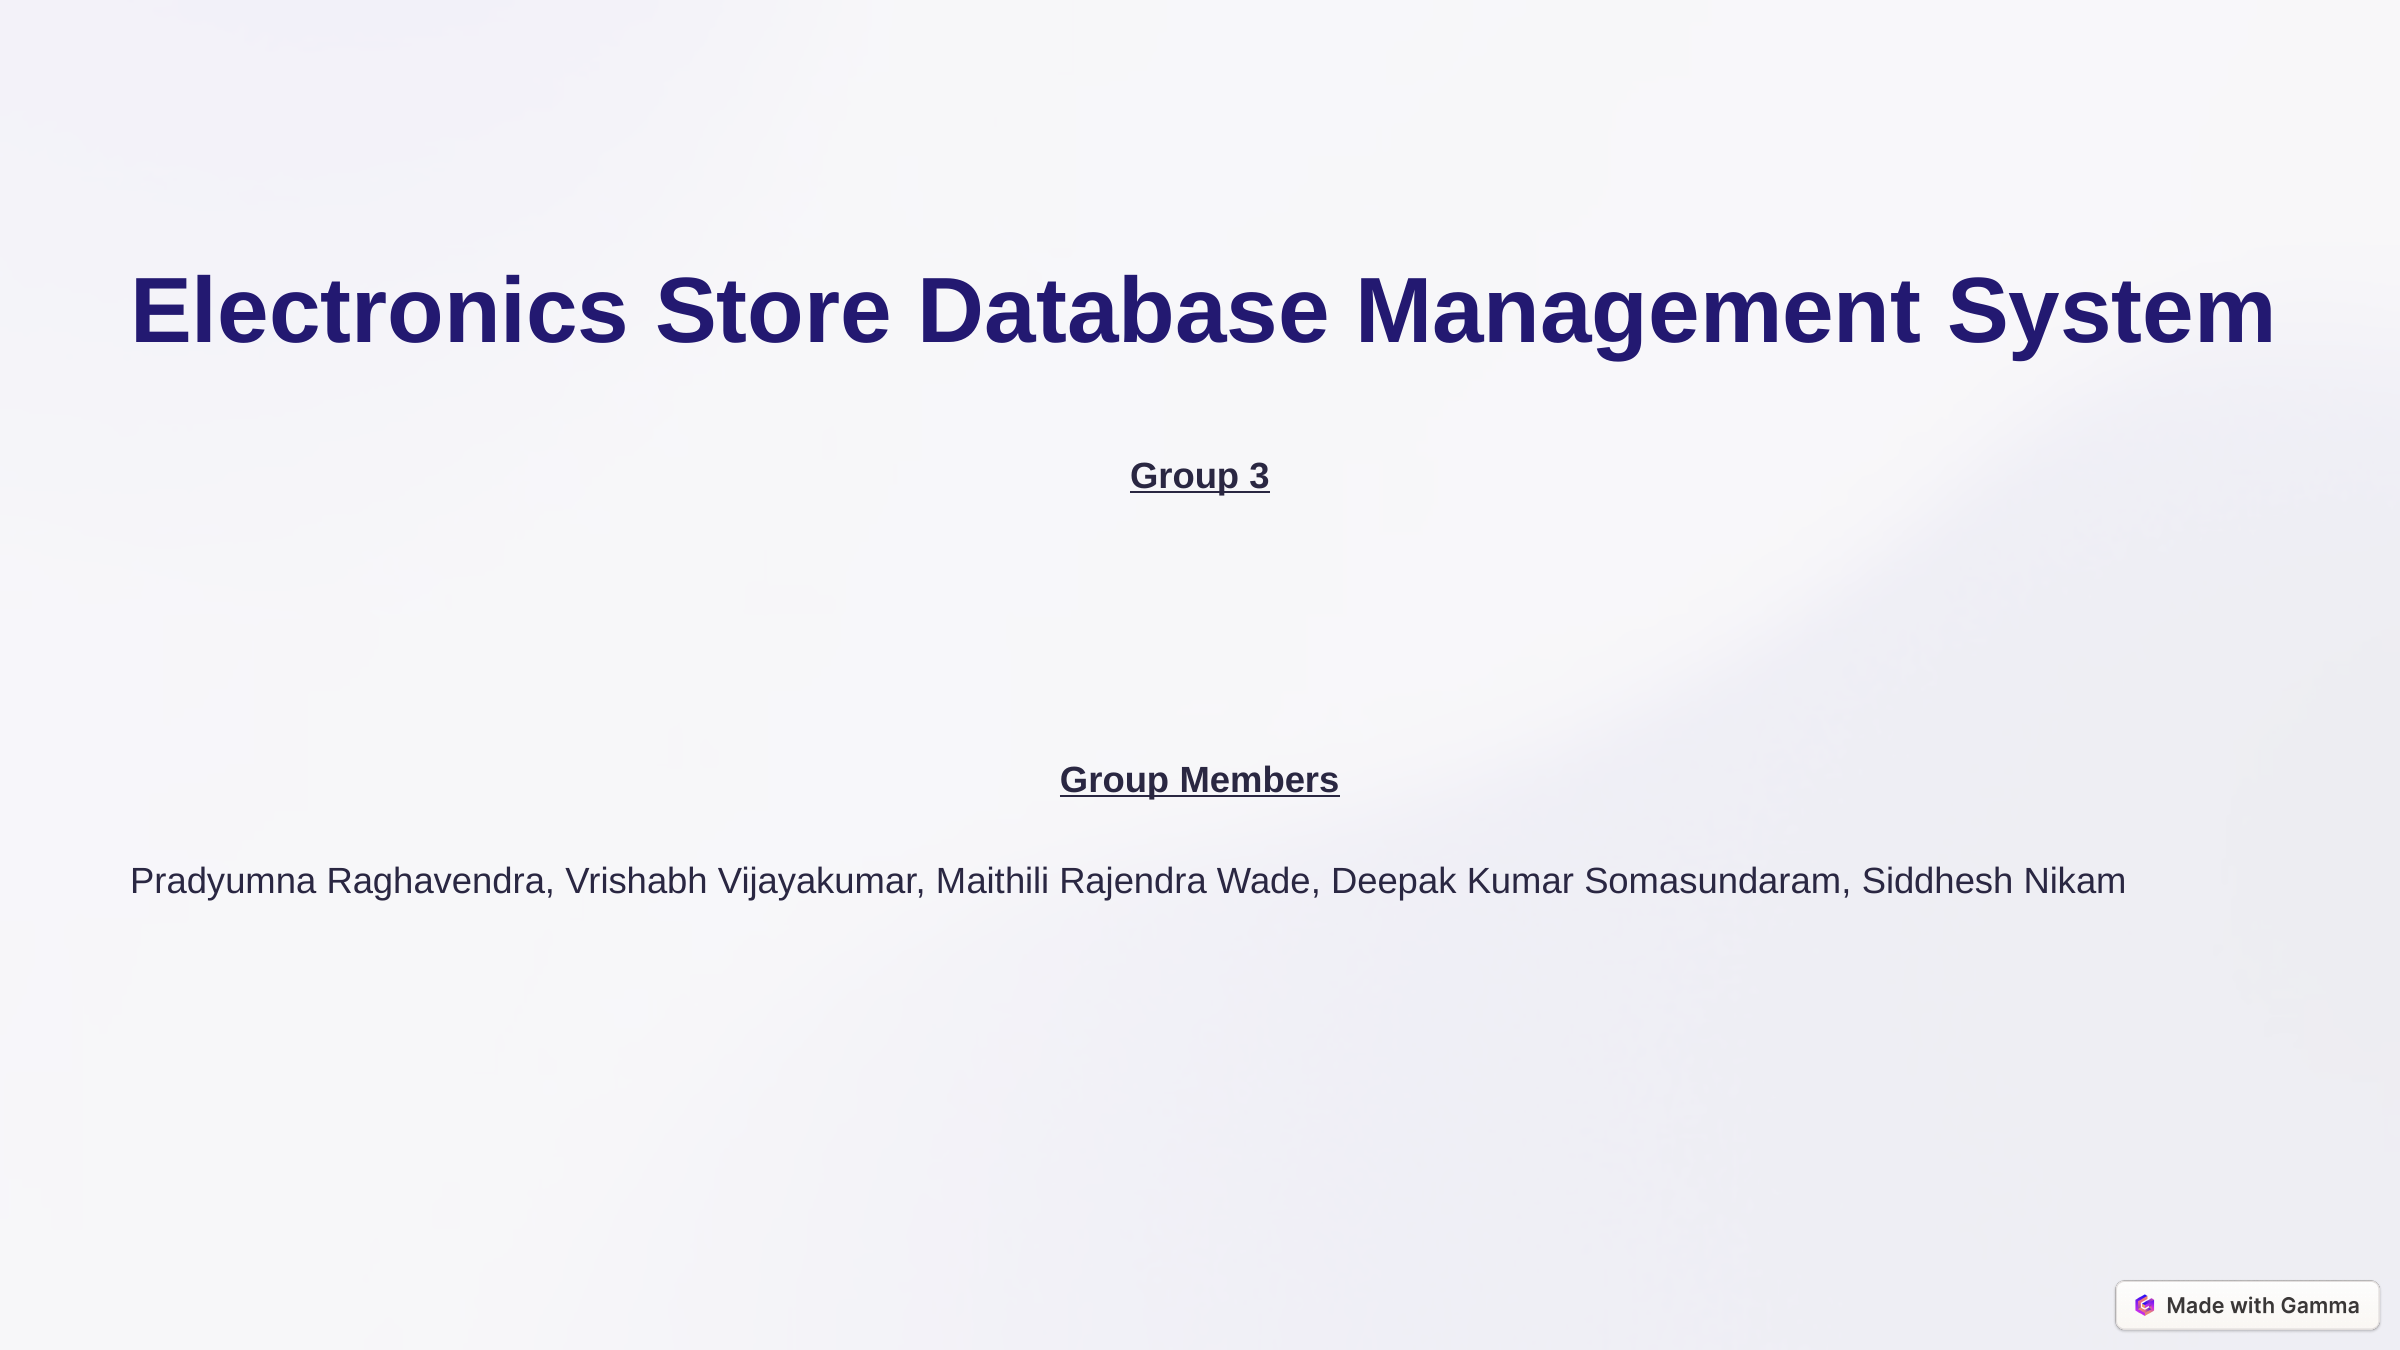

Electronics Store Database Management System
Group 3

Group Members
Pradyumna Raghavendra, Vrishabh Vijayakumar, Maithili Rajendra Wade, Deepak Kumar Somasundaram, Siddhesh Nikam